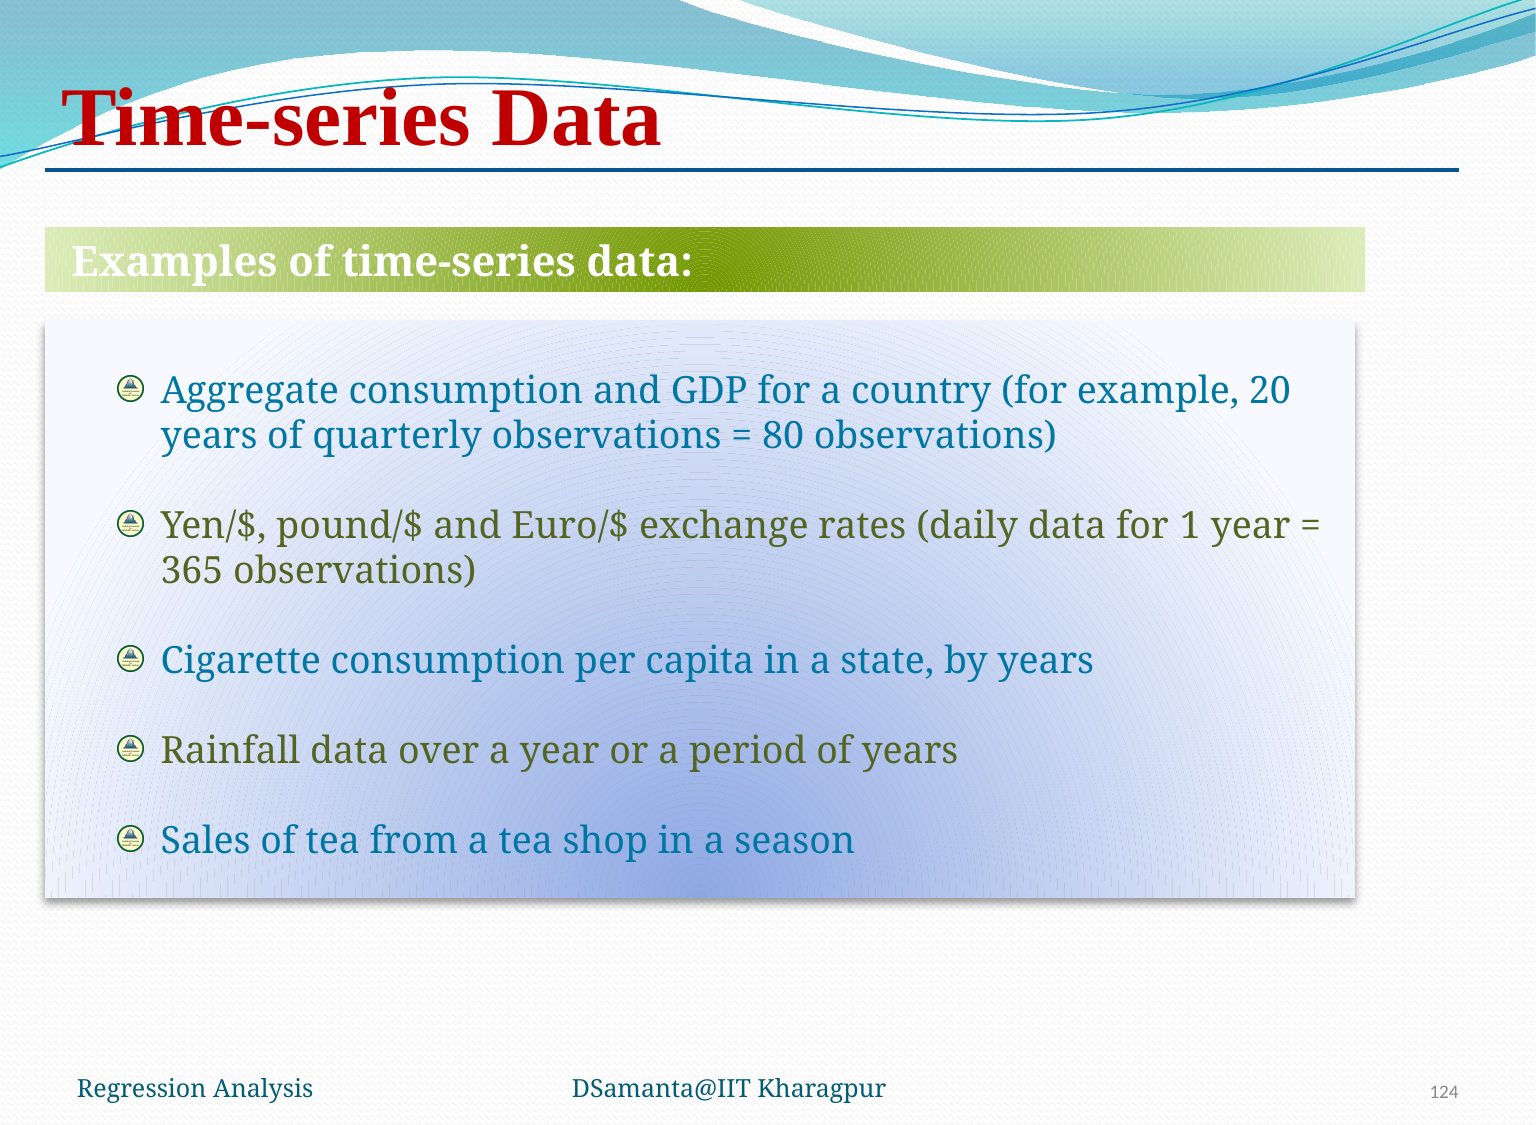

# Time-series Data
Examples of time-series data:

Aggregate consumption and GDP for a country (for example, 20 years of quarterly observations = 80 observations)

Yen/$, pound/$ and Euro/$ exchange rates (daily data for 1 year = 365 observations)

Cigarette consumption per capita in a state, by years

Rainfall data over a year or a period of years

Sales of tea from a tea shop in a season

Regression Analysis
DSamanta@IIT Kharagpur
124